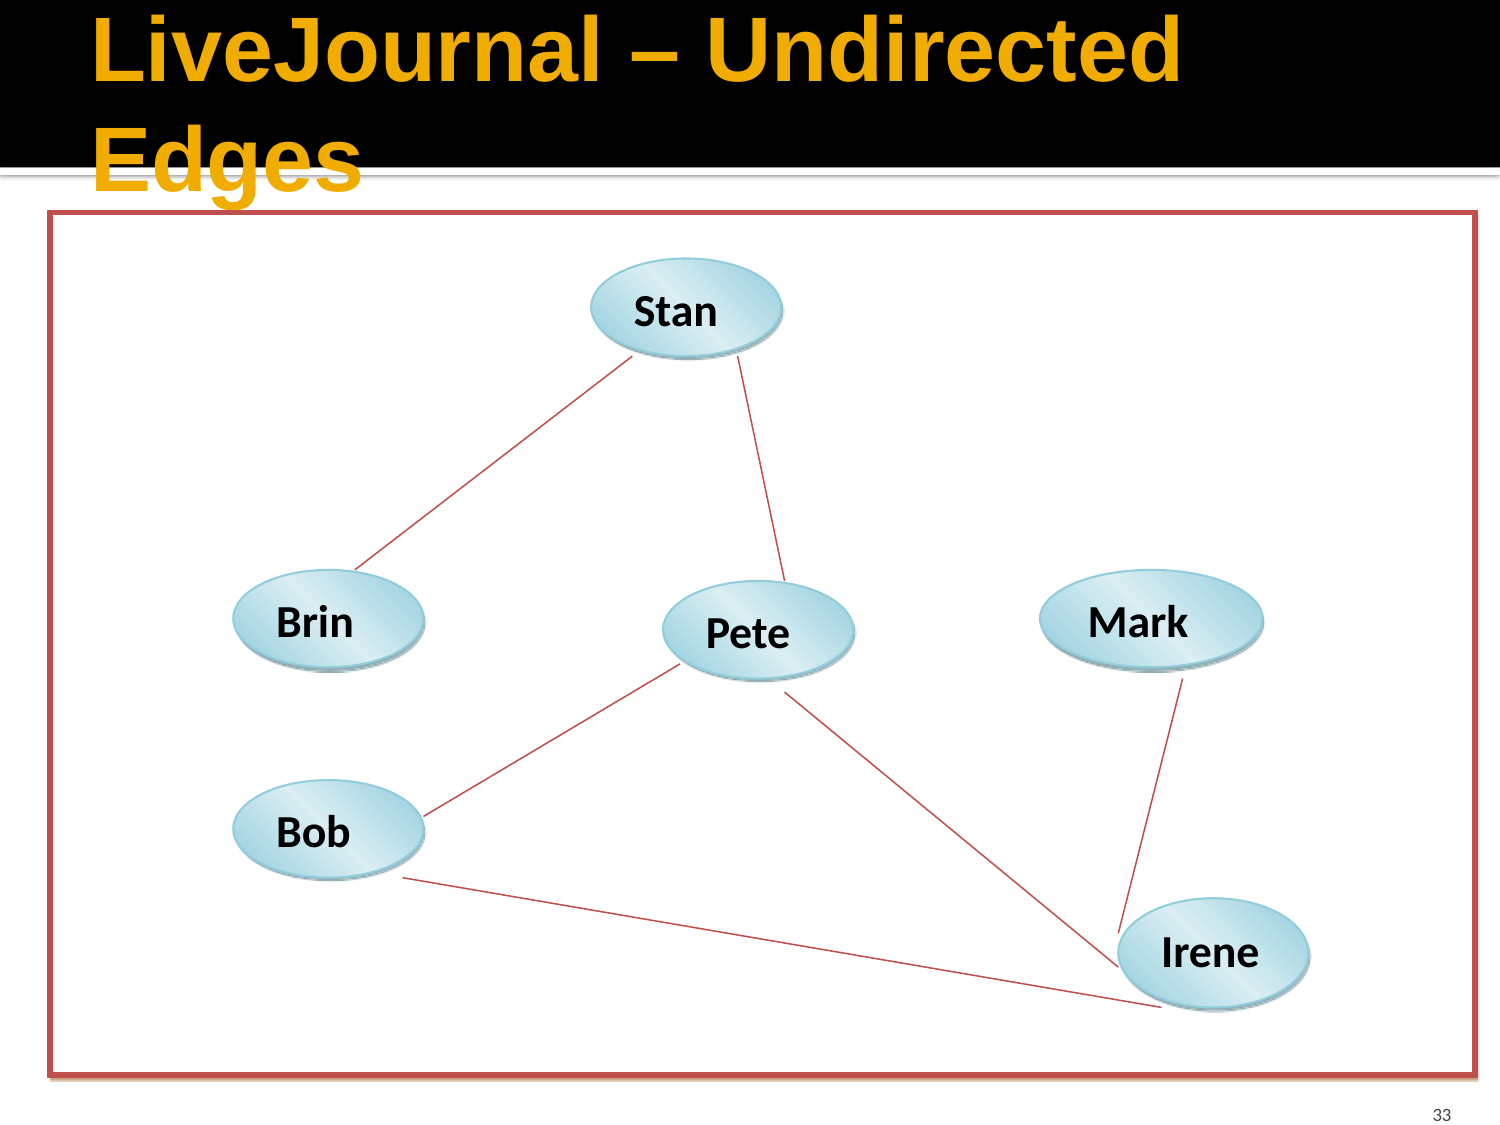

# LiveJournal – Undirected Edges

Stan
Brin
Mark
Pete
Bob
Irene
33